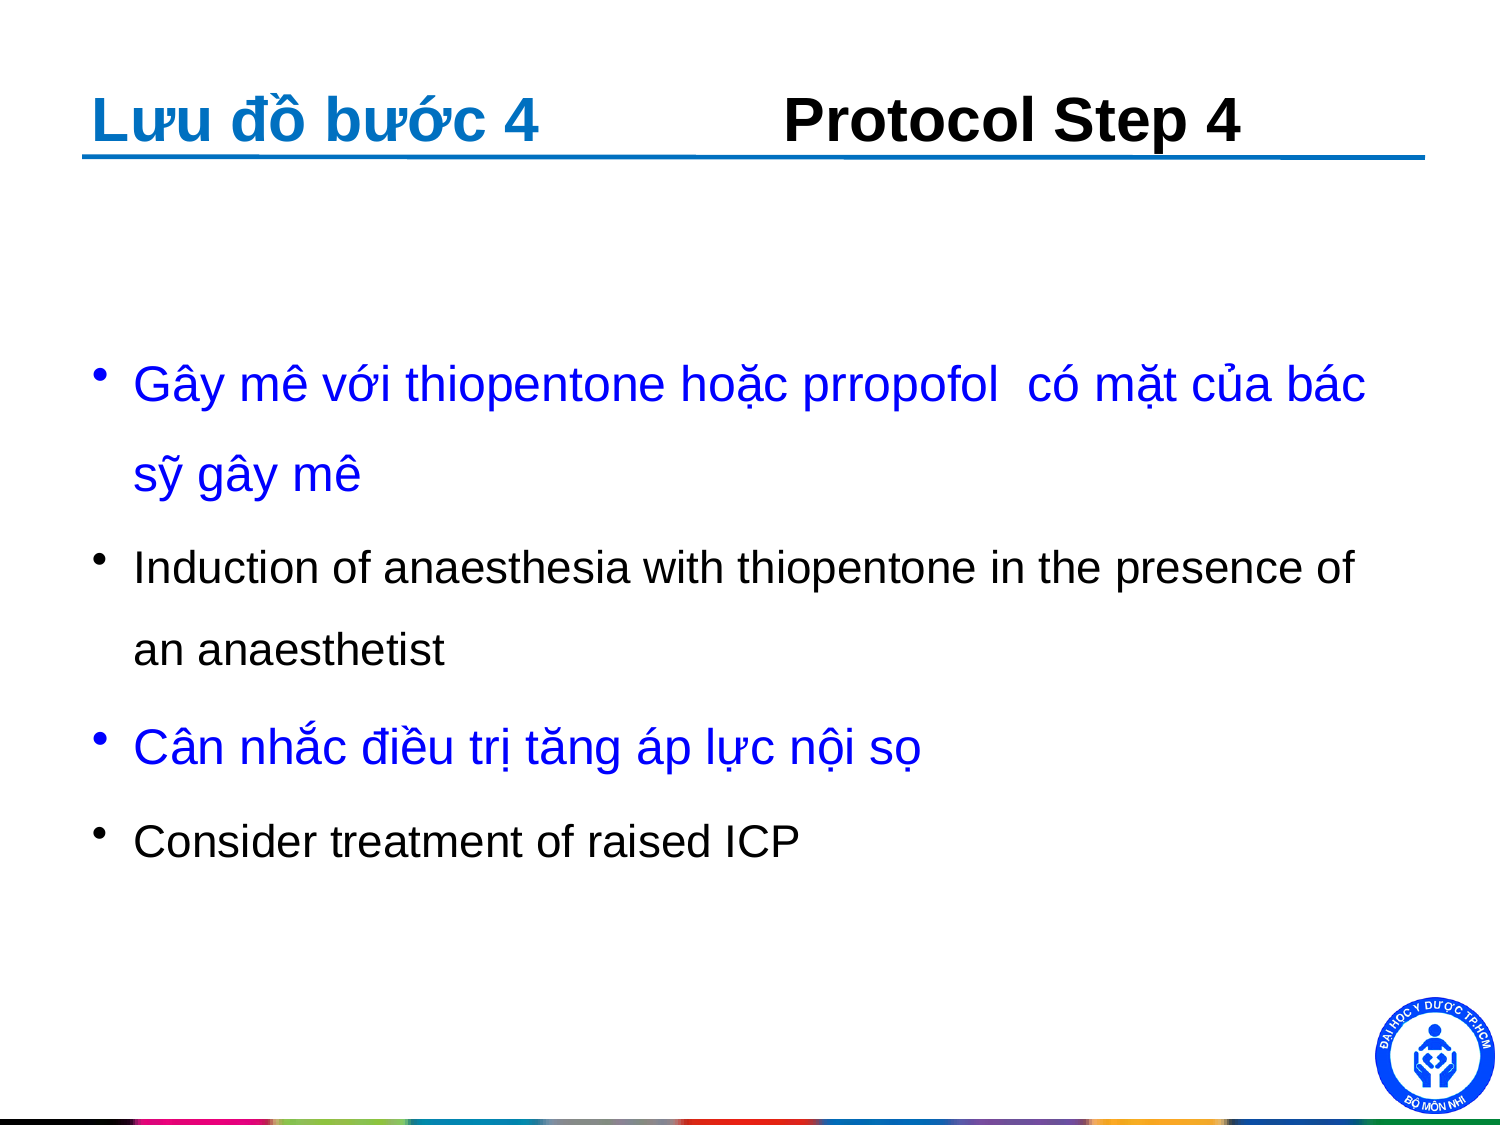

# Lưu đồ bước 4	              Protocol Step 4

Gây mê với thiopentone hoặc prropofol  có mặt của bác sỹ gây mê
Induction of anaesthesia with thiopentone in the presence of an anaesthetist
Cân nhắc điều trị tăng áp lực nội sọ
Consider treatment of raised ICP